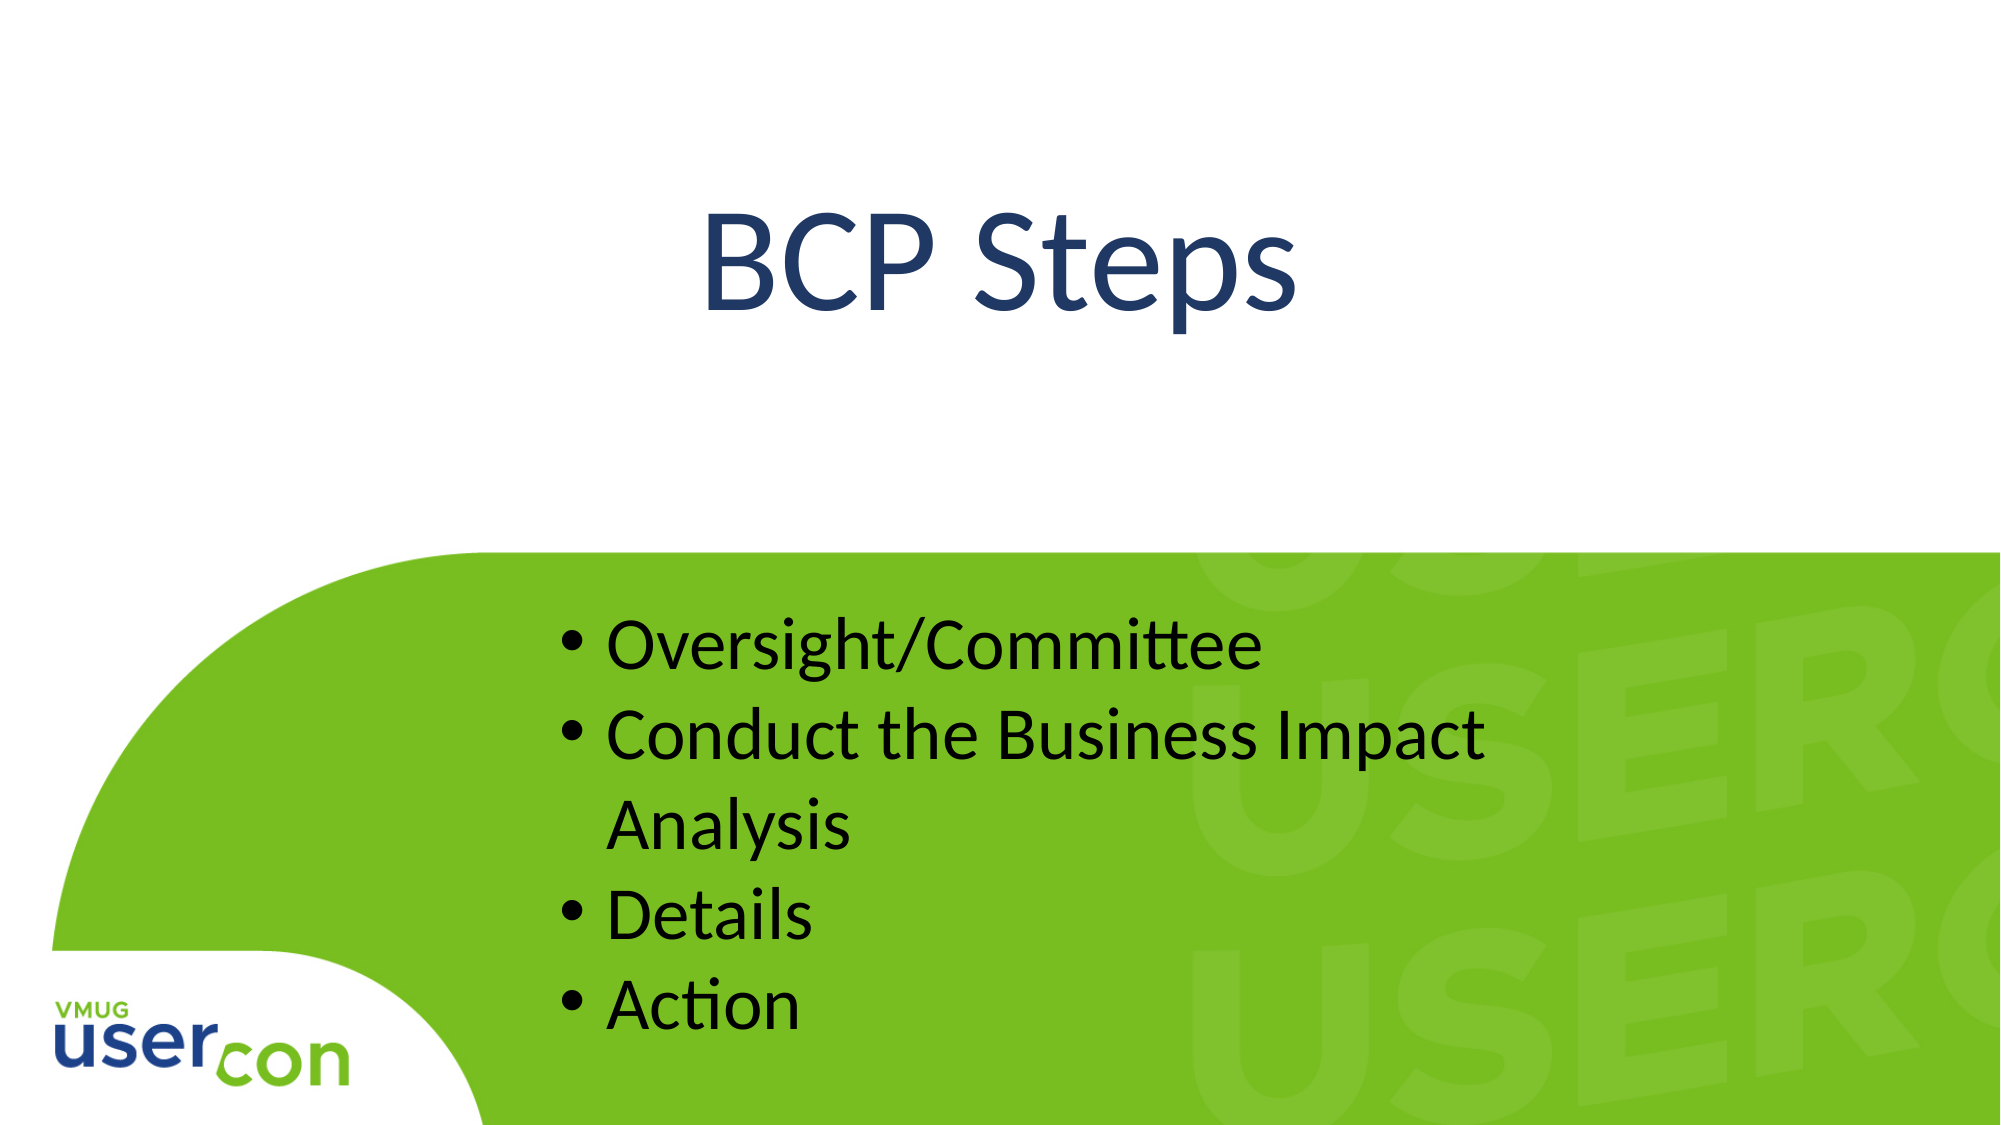

# BCP Steps
Oversight/Committee
Conduct the Business Impact Analysis
Details
Action